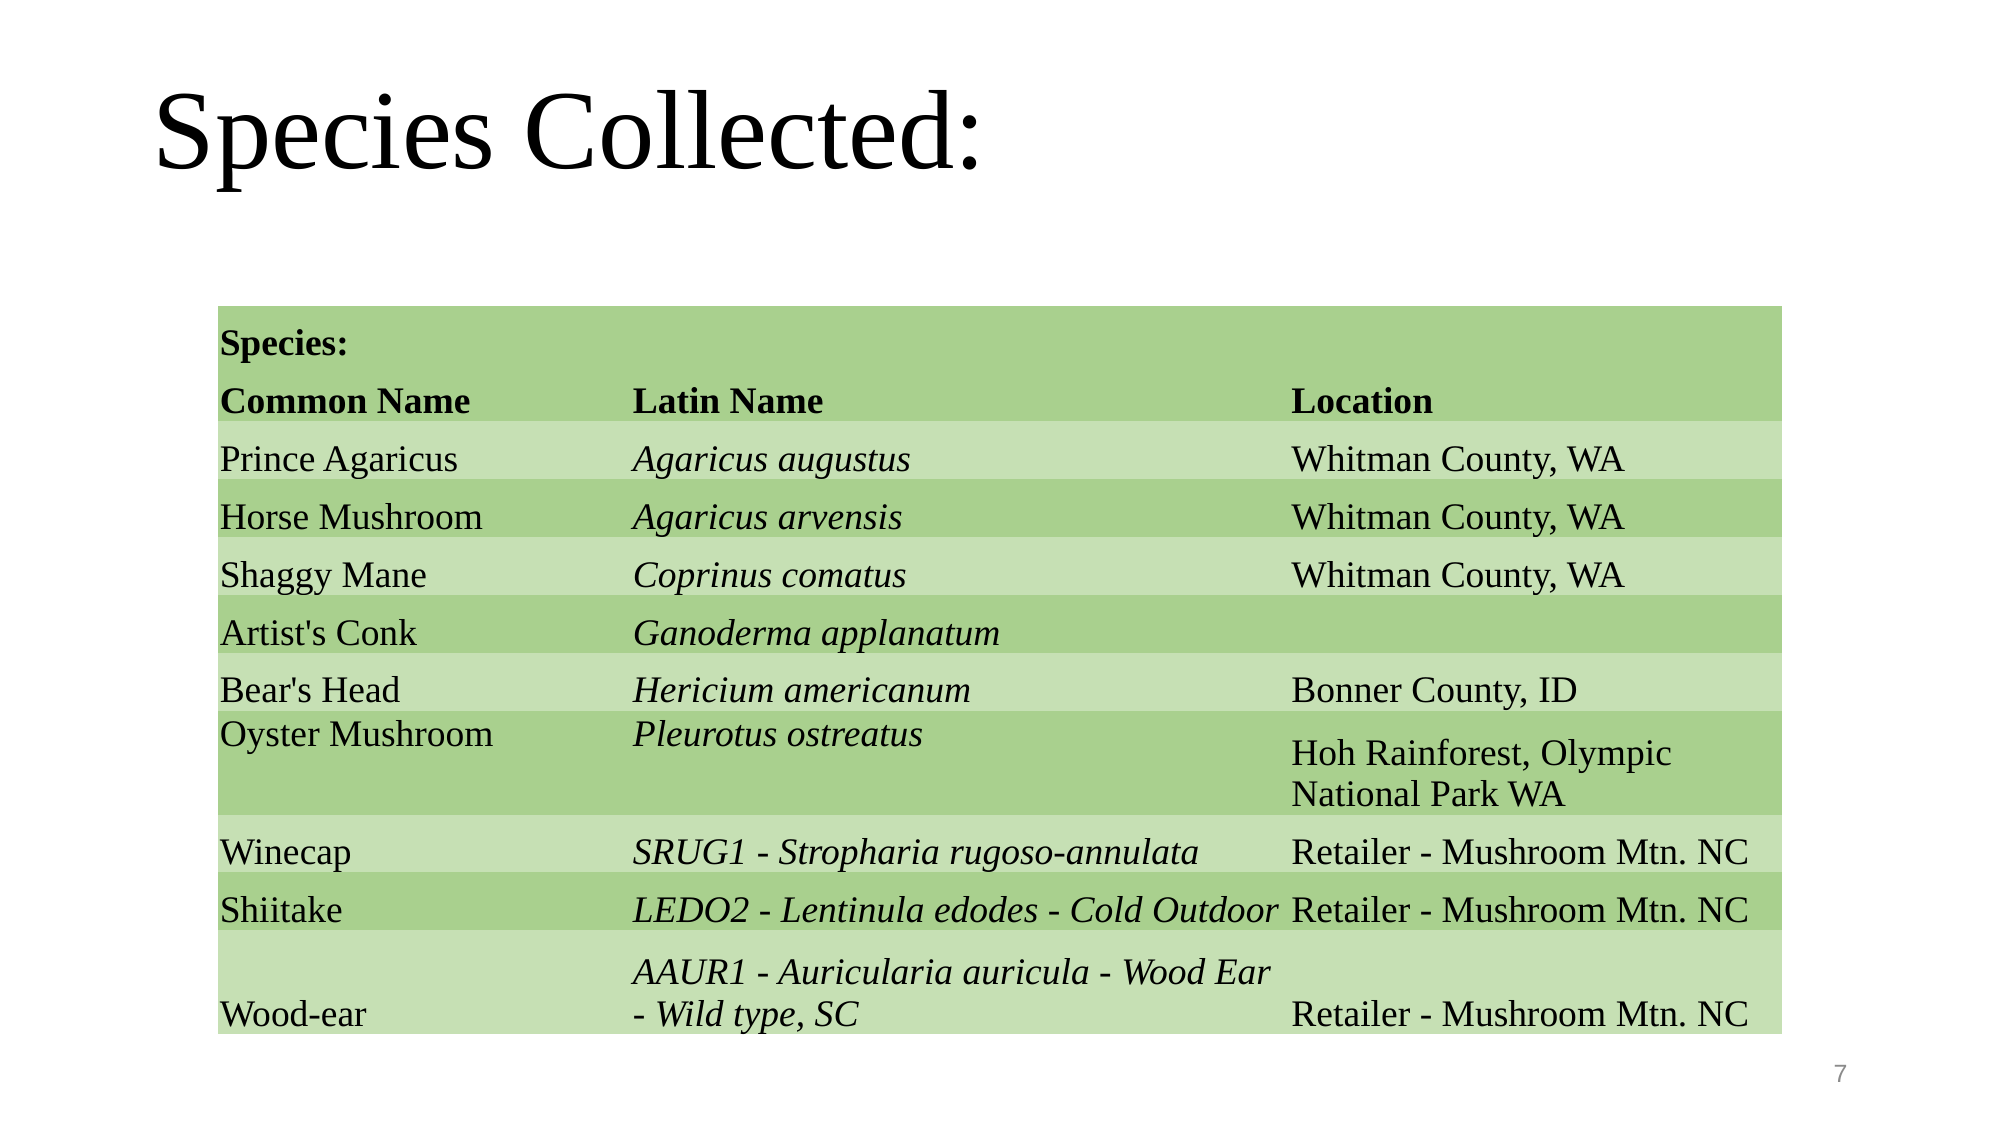

# Species Collected:
| Species: |  |  |
| --- | --- | --- |
| Common Name | Latin Name | Location |
| Prince Agaricus | Agaricus augustus | Whitman County, WA |
| Horse Mushroom | Agaricus arvensis | Whitman County, WA |
| Shaggy Mane | Coprinus comatus | Whitman County, WA |
| Artist's Conk | Ganoderma applanatum |  |
| Bear's Head | Hericium americanum | Bonner County, ID |
| Oyster Mushroom | Pleurotus ostreatus | Hoh Rainforest, Olympic National Park WA |
| Winecap | SRUG1 - Stropharia rugoso-annulata | Retailer - Mushroom Mtn. NC |
| Shiitake | LEDO2 - Lentinula edodes - Cold Outdoor | Retailer - Mushroom Mtn. NC |
| Wood-ear | AAUR1 - Auricularia auricula - Wood Ear - Wild type, SC | Retailer - Mushroom Mtn. NC |
7